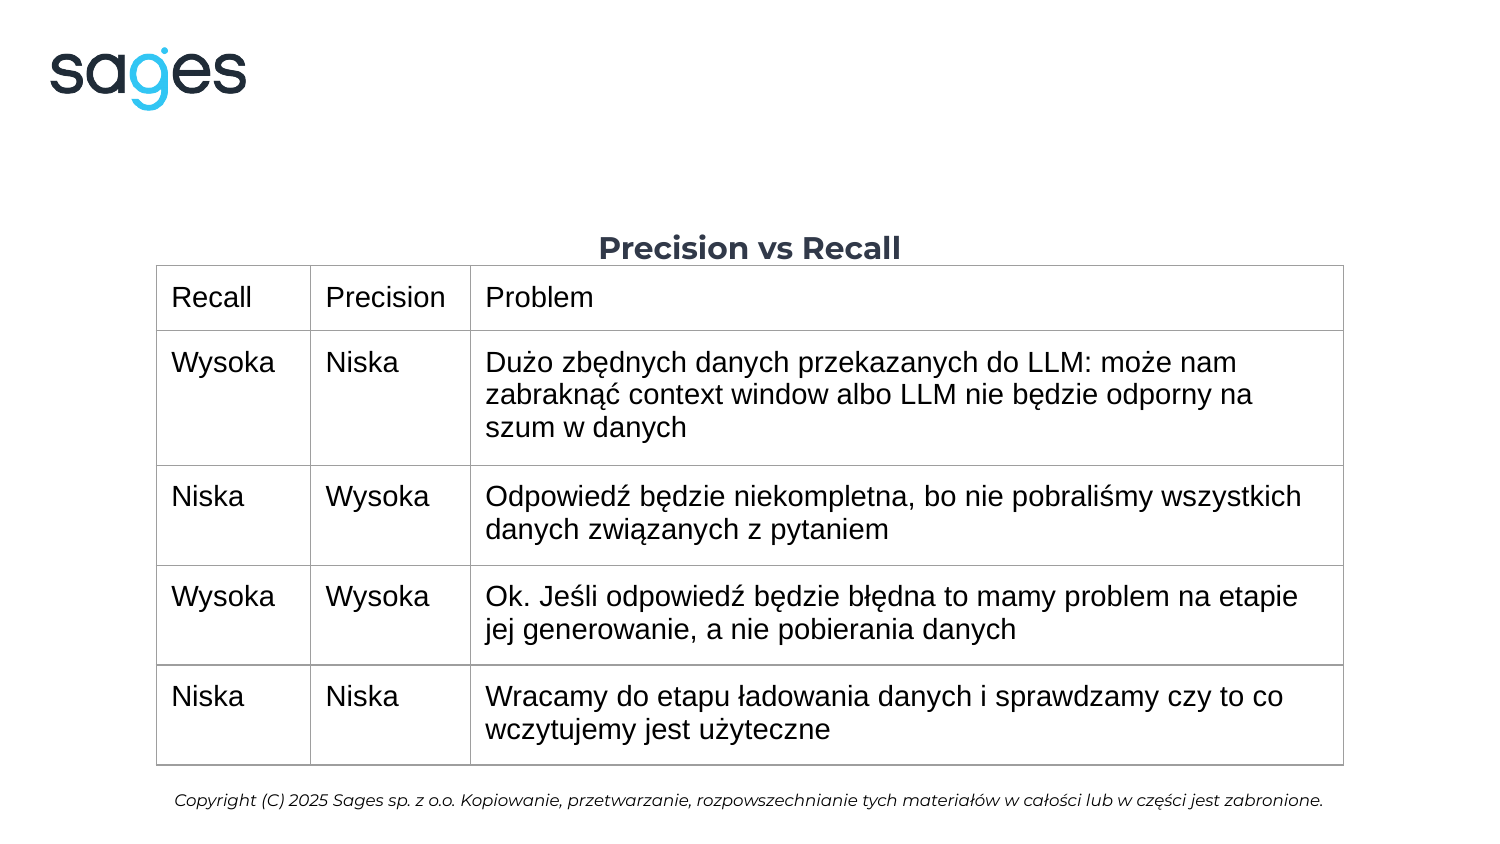

Precision vs Recall
| Recall | Precision | Problem |
| --- | --- | --- |
| Wysoka | Niska | Dużo zbędnych danych przekazanych do LLM: może nam zabraknąć context window albo LLM nie będzie odporny na szum w danych |
| Niska | Wysoka | Odpowiedź będzie niekompletna, bo nie pobraliśmy wszystkich danych związanych z pytaniem |
| Wysoka | Wysoka | Ok. Jeśli odpowiedź będzie błędna to mamy problem na etapie jej generowanie, a nie pobierania danych |
| Niska | Niska | Wracamy do etapu ładowania danych i sprawdzamy czy to co wczytujemy jest użyteczne |